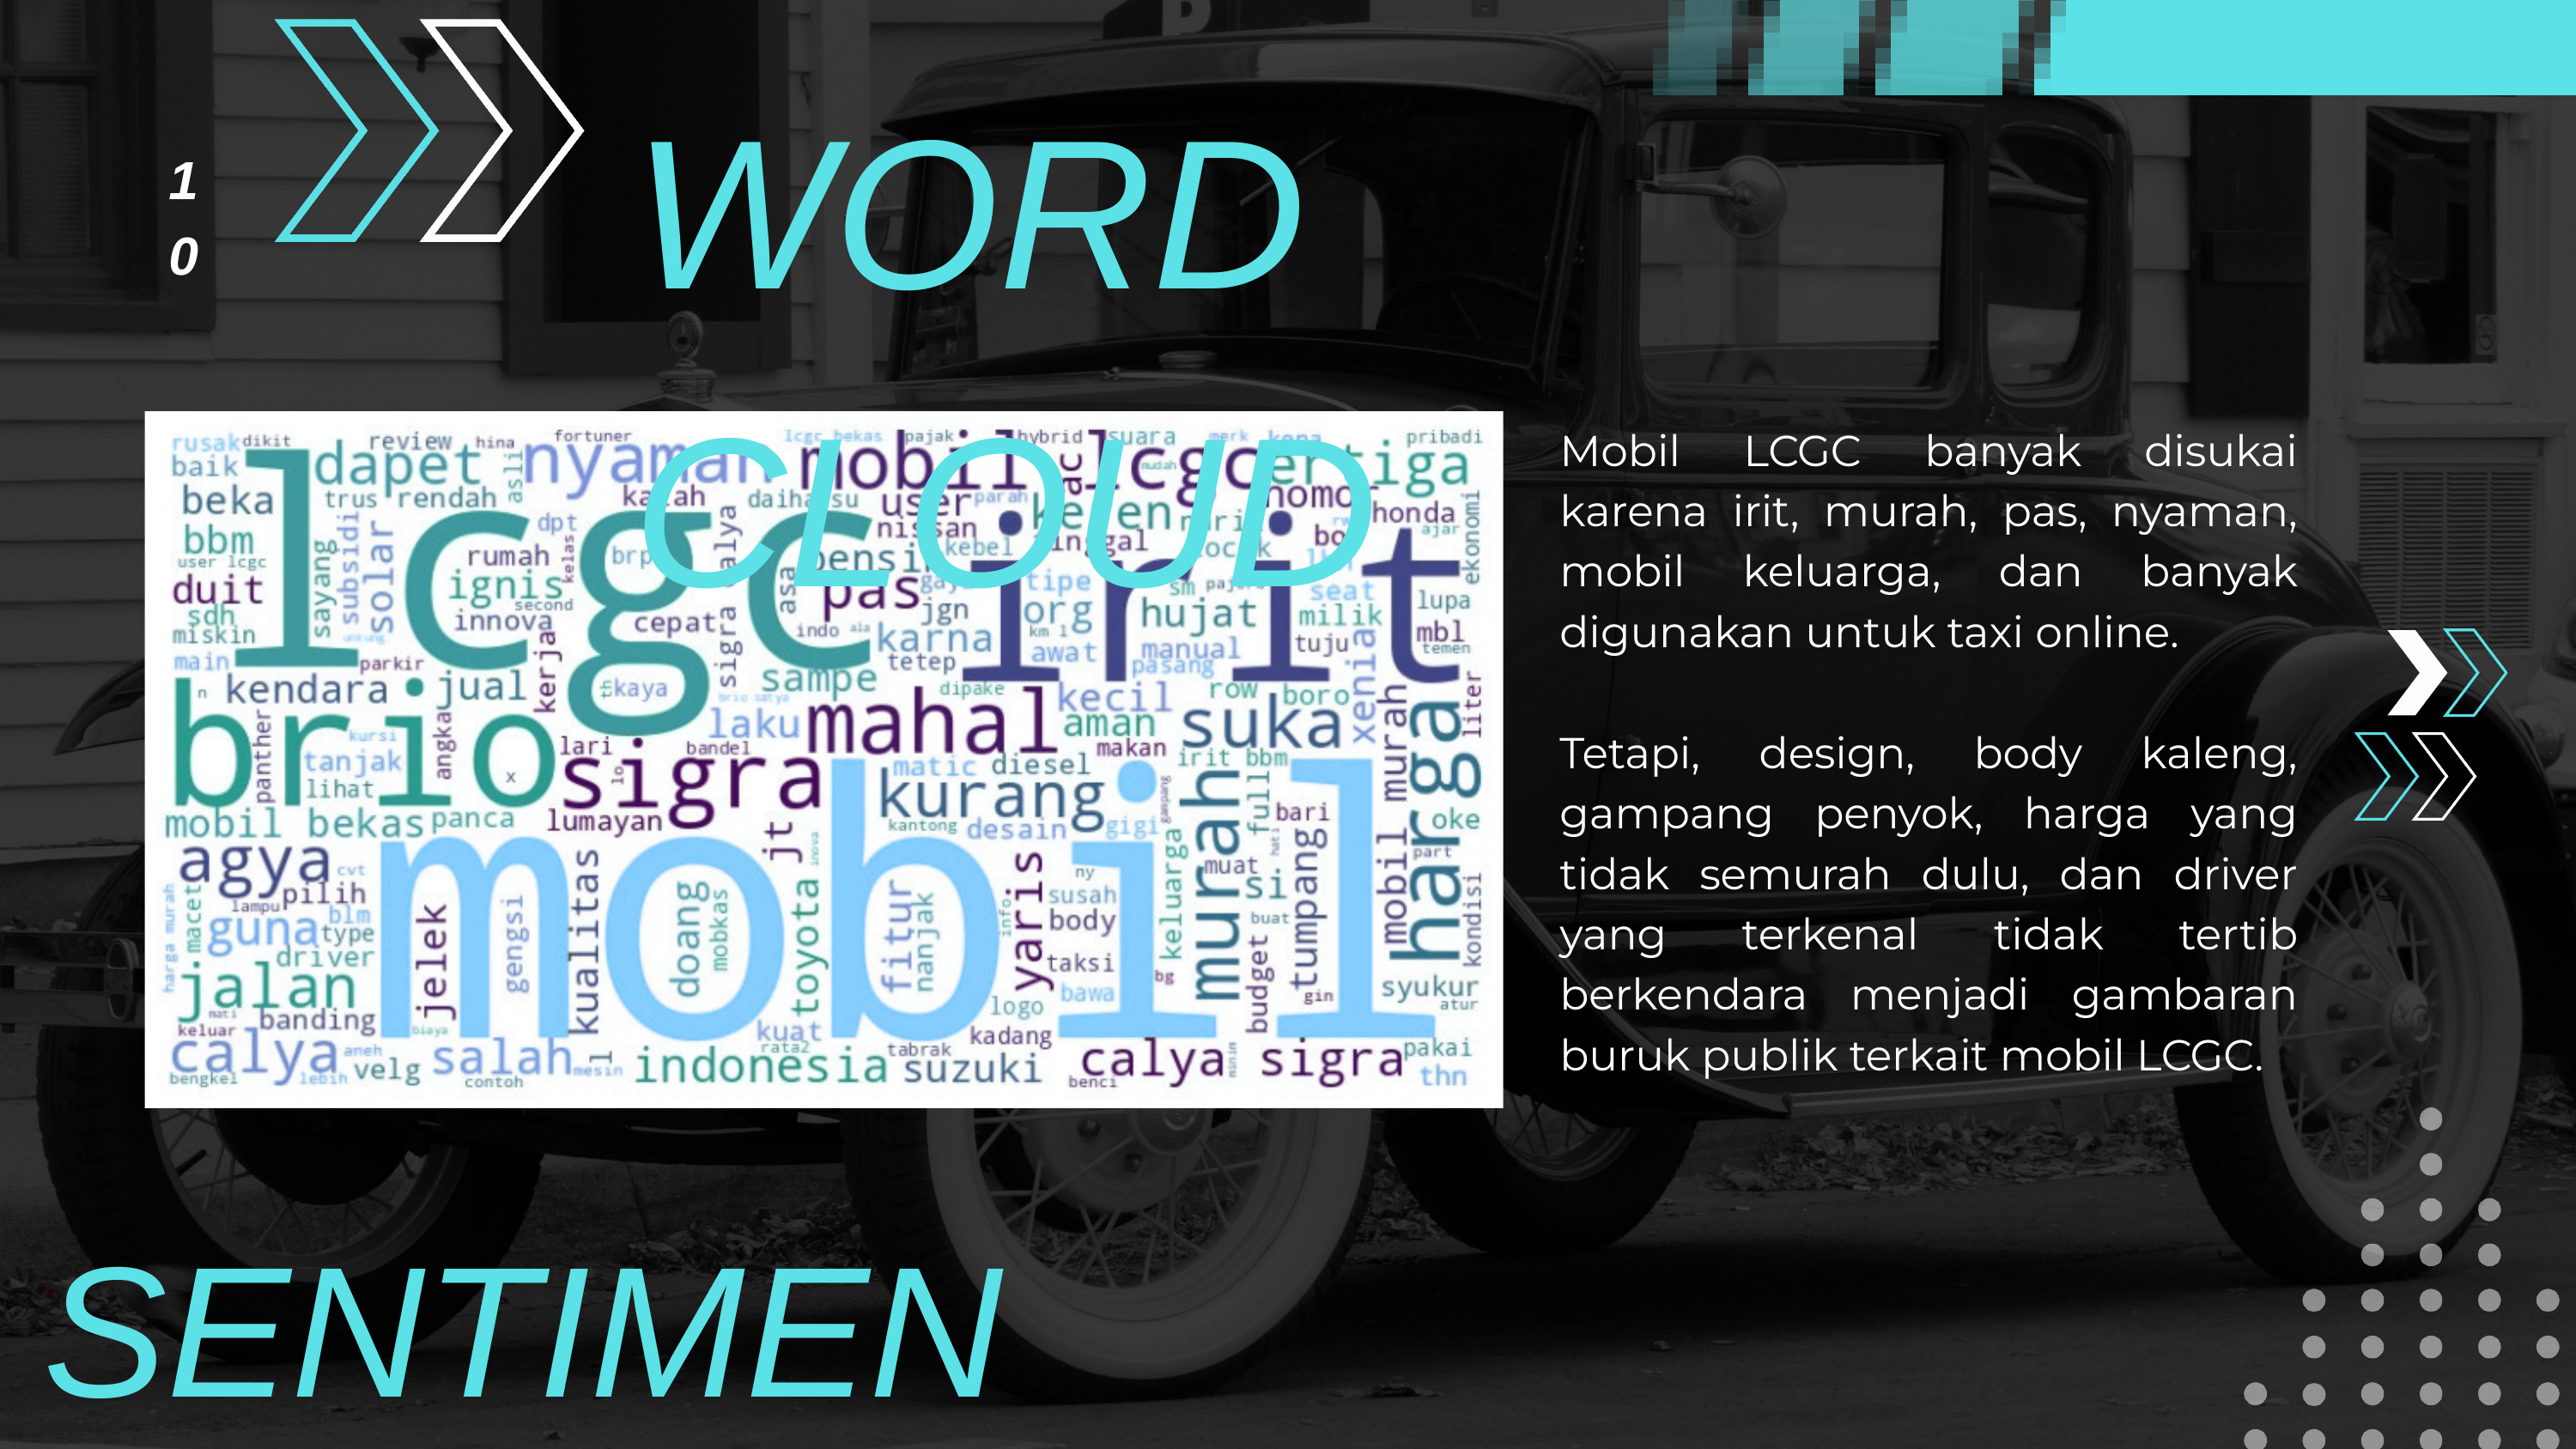

WORD CLOUD
10

Mobil LCGC banyak disukai karena irit, murah, pas, nyaman, mobil keluarga, dan banyak digunakan untuk taxi online.

Tetapi, design, body kaleng, gampang penyok, harga yang tidak semurah dulu, dan driver yang terkenal tidak tertib berkendara menjadi gambaran buruk publik terkait mobil LCGC.

SENTIMEN KESELURUHAN